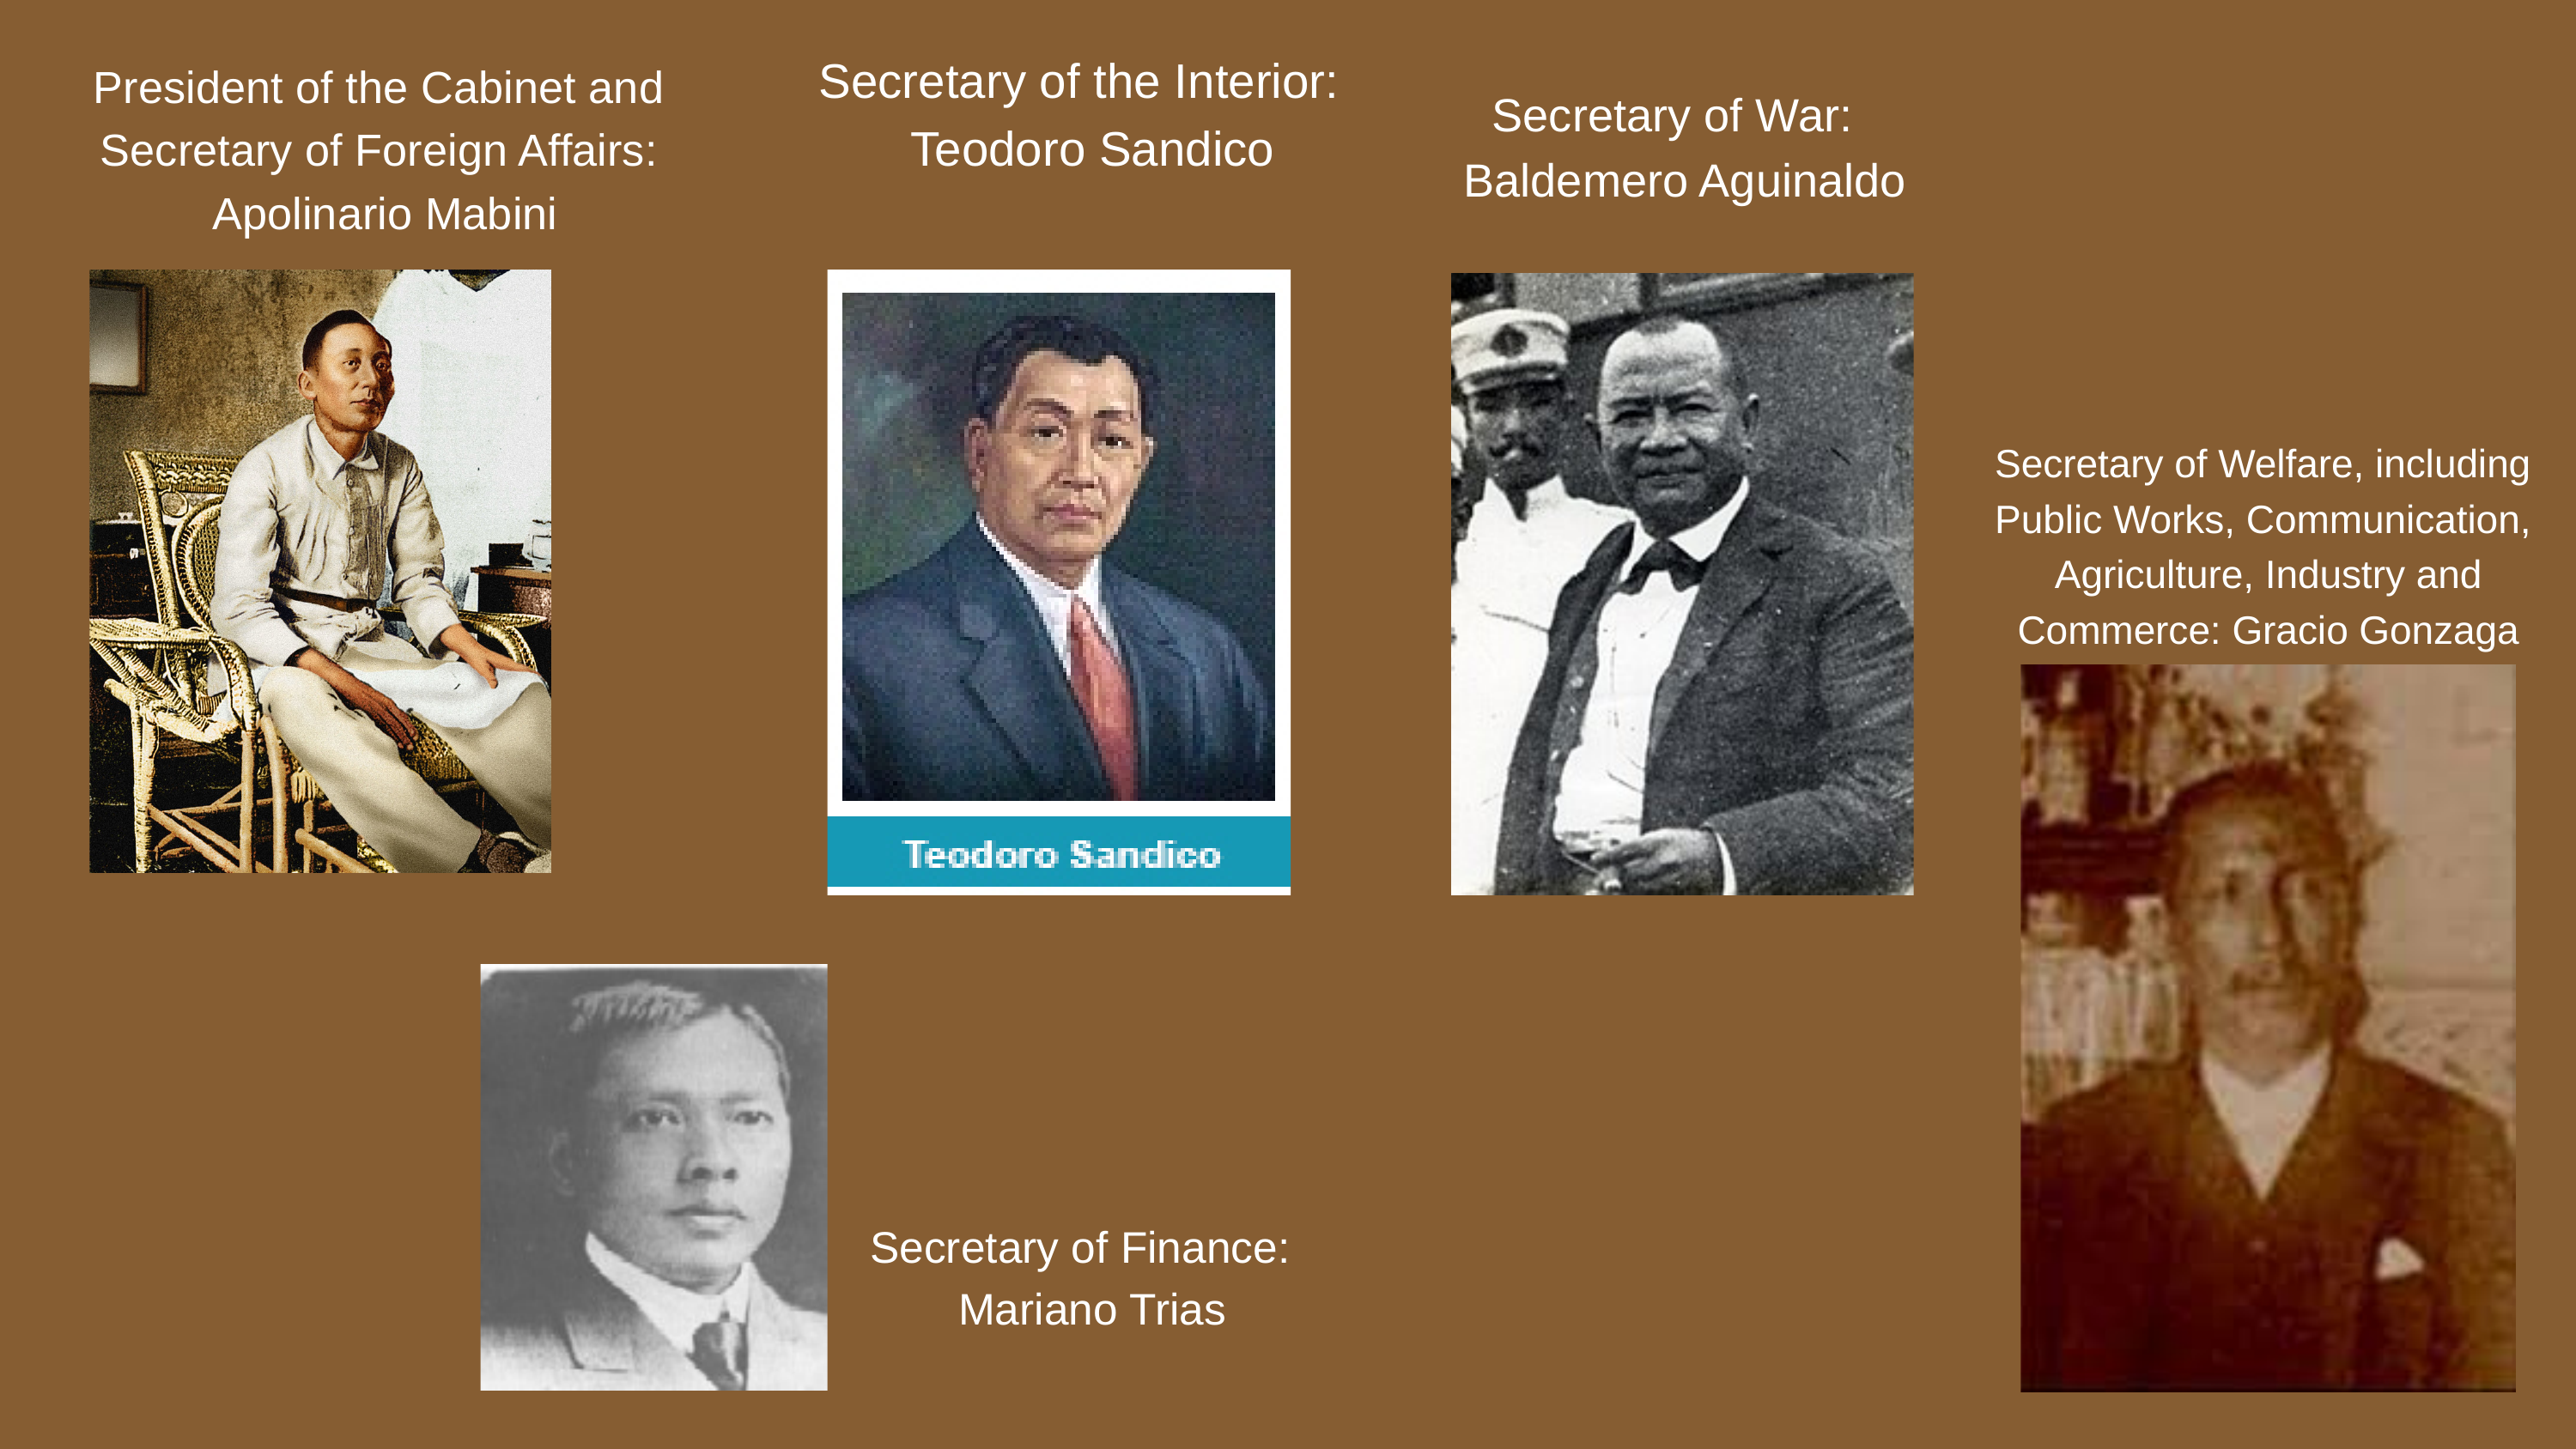

Secretary of the Interior:   Teodoro Sandico

President of the Cabinet and
Secretary of Foreign Affairs:  Apolinario Mabini

Secretary of War:   Baldemero Aguinaldo

Secretary of Welfare, including
Public Works, Communication,
Agriculture, Industry and Commerce: Gracio Gonzaga

Secretary of Finance:   Mariano Trias